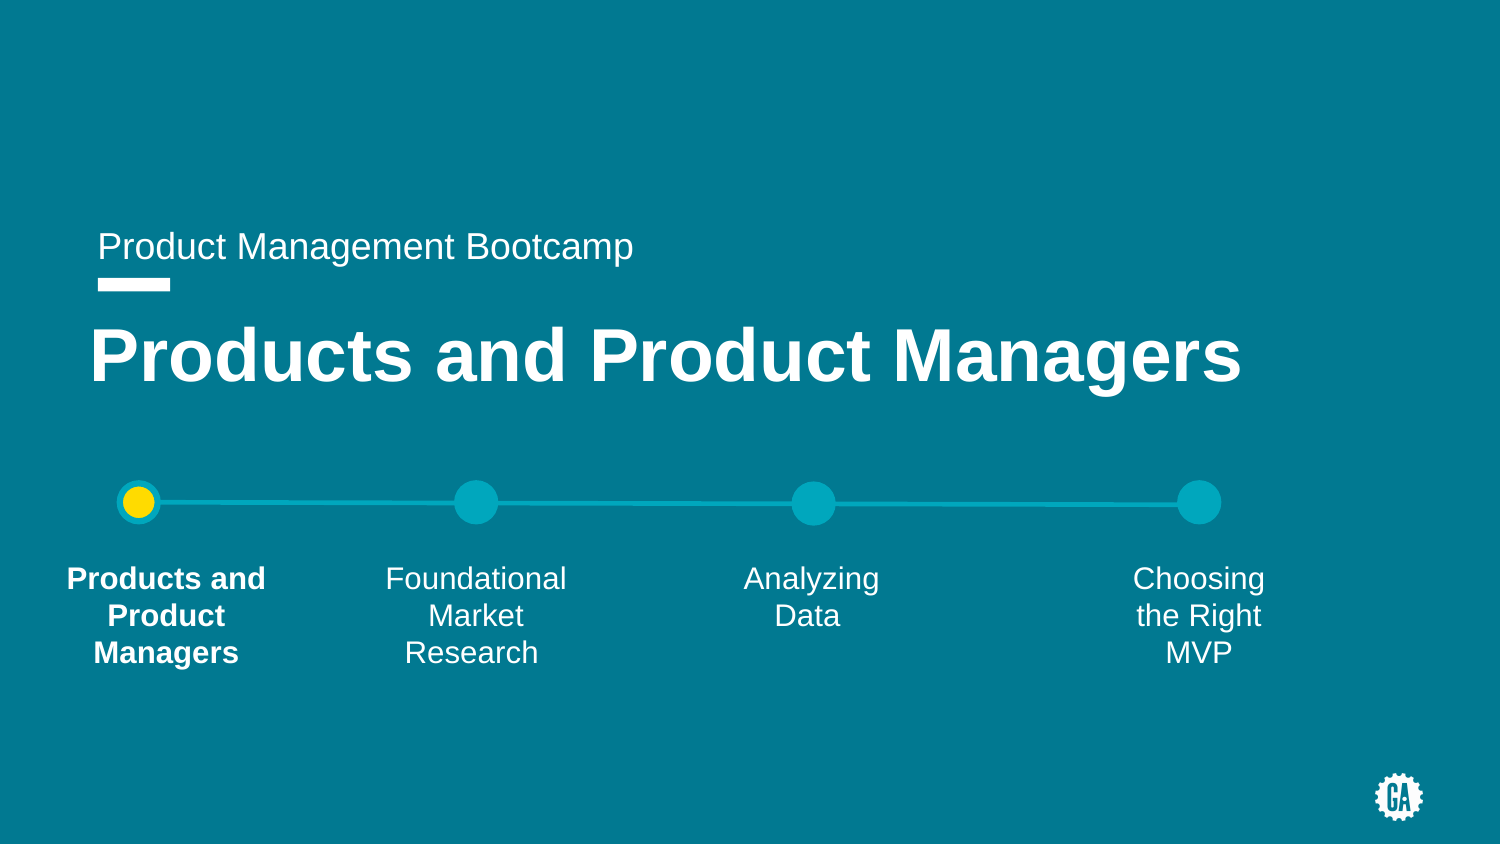

Product Management Bootcamp
# Products and Product Managers

Products and Product Managers
Choosing the Right MVP

Foundational Market Research
Analyzing Data